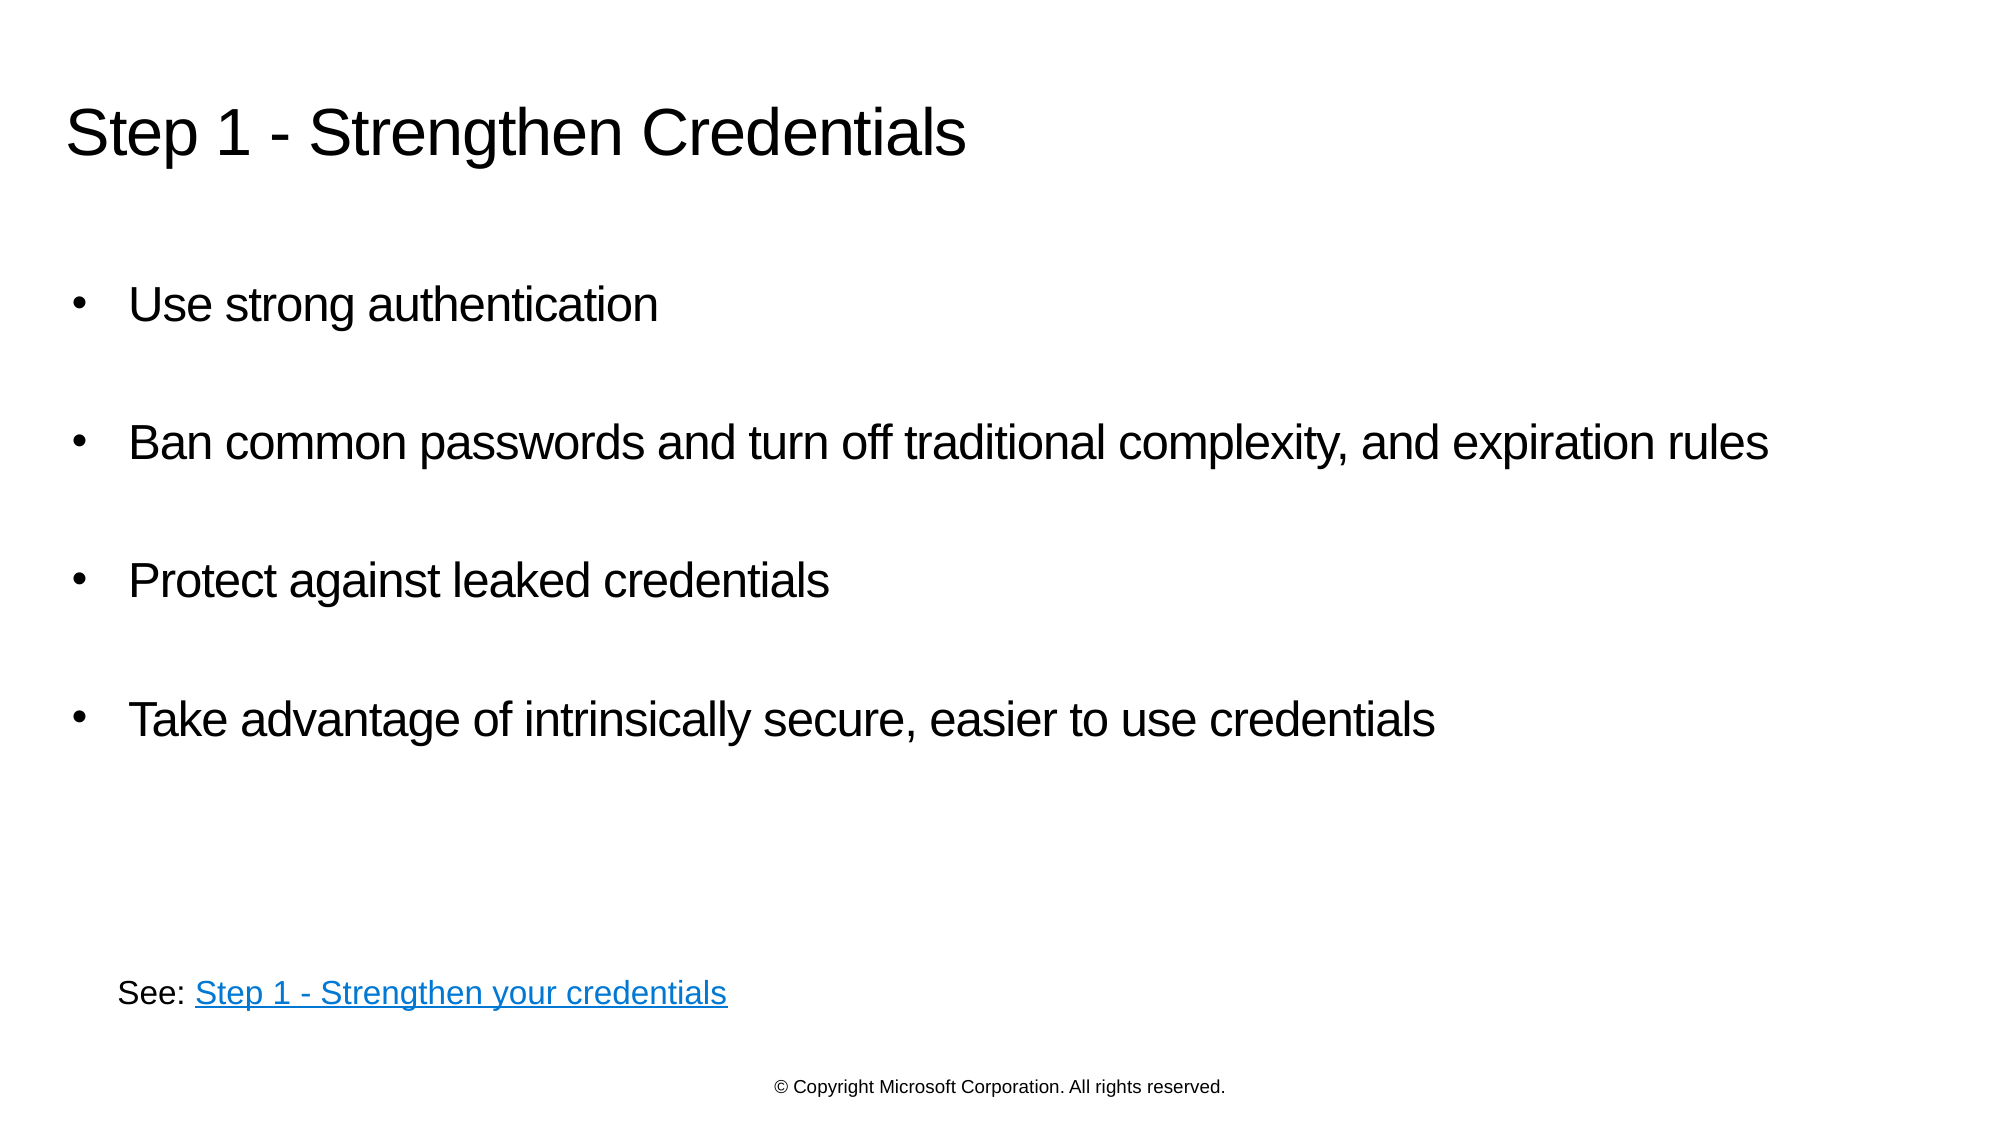

# Step 1 - Strengthen Credentials
Use strong authentication
Ban common passwords and turn off traditional complexity, and expiration rules
Protect against leaked credentials
Take advantage of intrinsically secure, easier to use credentials

See: Step 1 - Strengthen your credentials